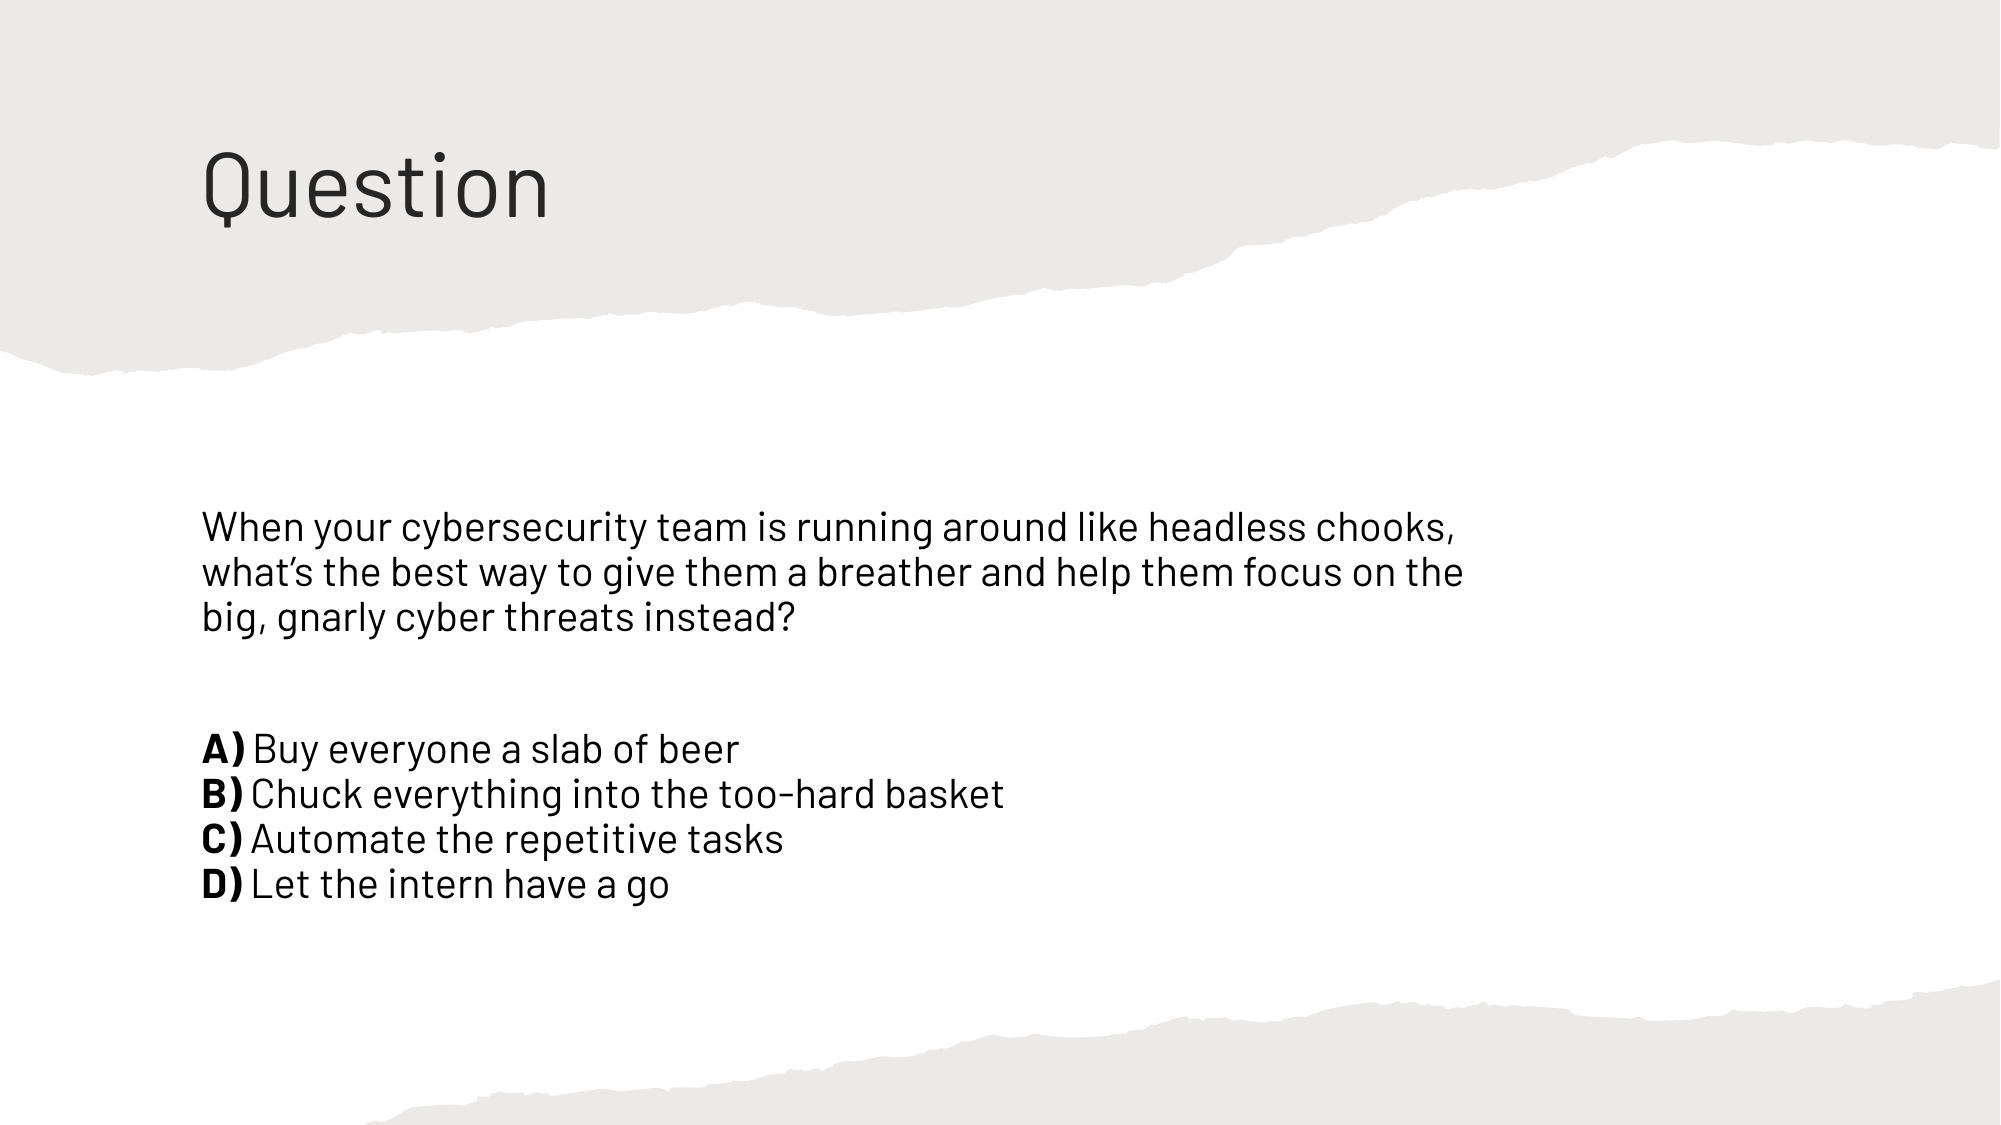

# Question
When your cybersecurity team is running around like headless chooks, what’s the best way to give them a breather and help them focus on the big, gnarly cyber threats instead?

A) Buy everyone a slab of beer
B) Chuck everything into the too-hard basket
C) Automate the repetitive tasks
D) Let the intern have a go